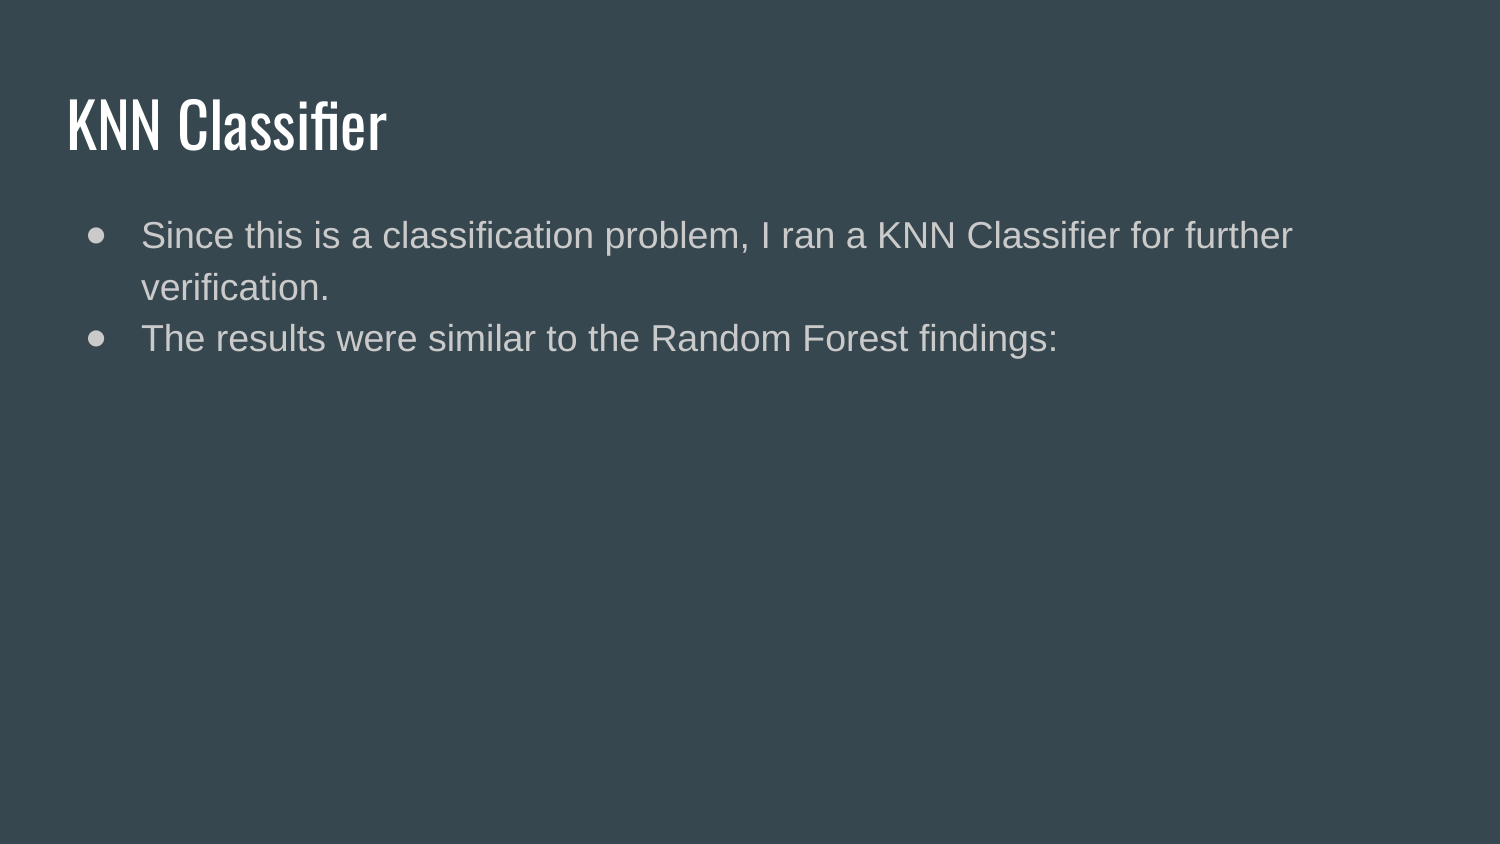

# KNN Classifier

Since this is a classification problem, I ran a KNN Classifier for further verification.
The results were similar to the Random Forest findings: